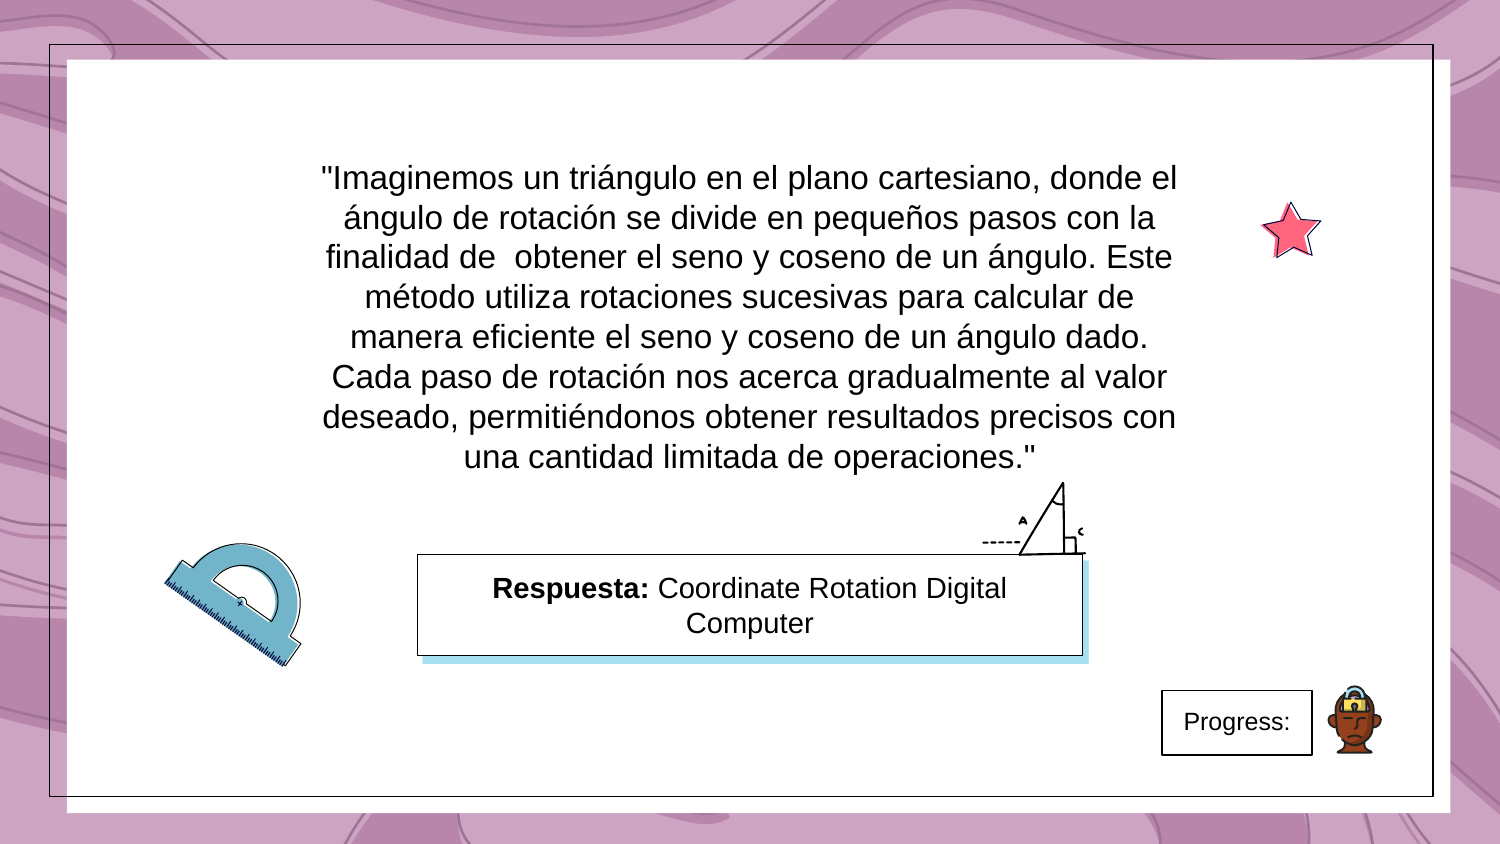

# "Imaginemos un triángulo en el plano cartesiano, donde el ángulo de rotación se divide en pequeños pasos con la finalidad de  obtener el seno y coseno de un ángulo. Este método utiliza rotaciones sucesivas para calcular de manera eficiente el seno y coseno de un ángulo dado. Cada paso de rotación nos acerca gradualmente al valor deseado, permitiéndonos obtener resultados precisos con una cantidad limitada de operaciones."

Respuesta: Coordinate Rotation Digital Computer

Progress: